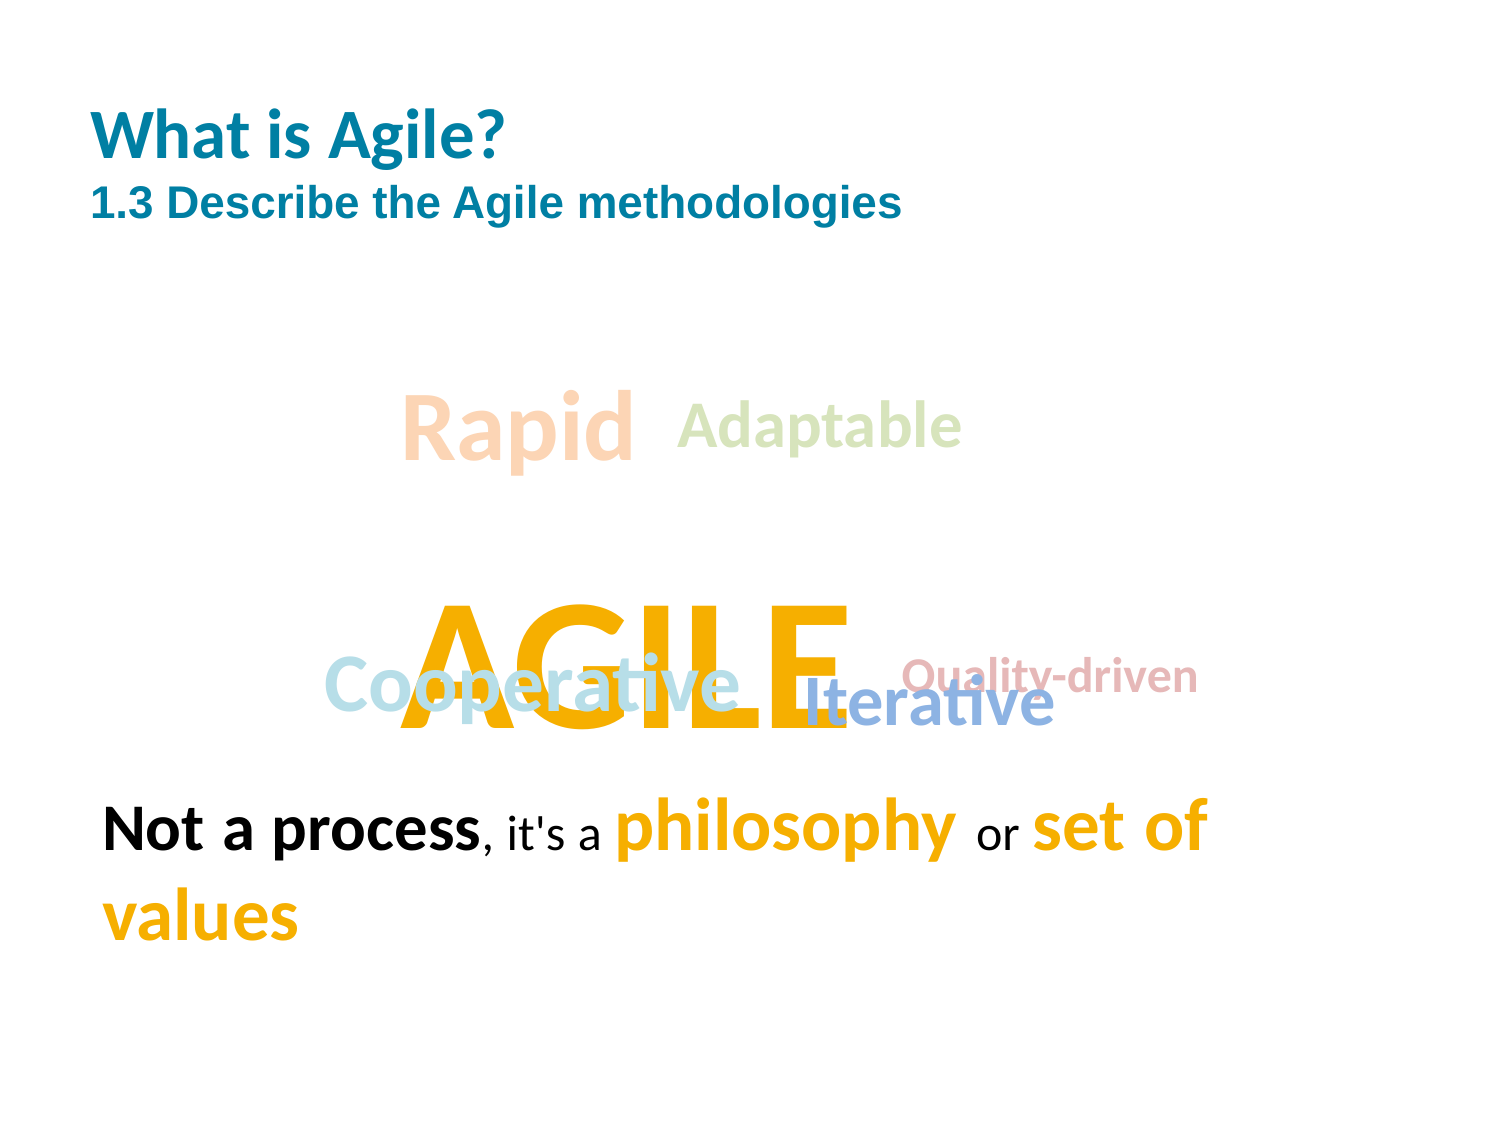

# What is Agile? 1.3 Describe the Agile methodologies
Rapid
AGILE Quality-driven
Adaptable
Cooperative   Iterative
Not a process, it's a philosophy or set of values